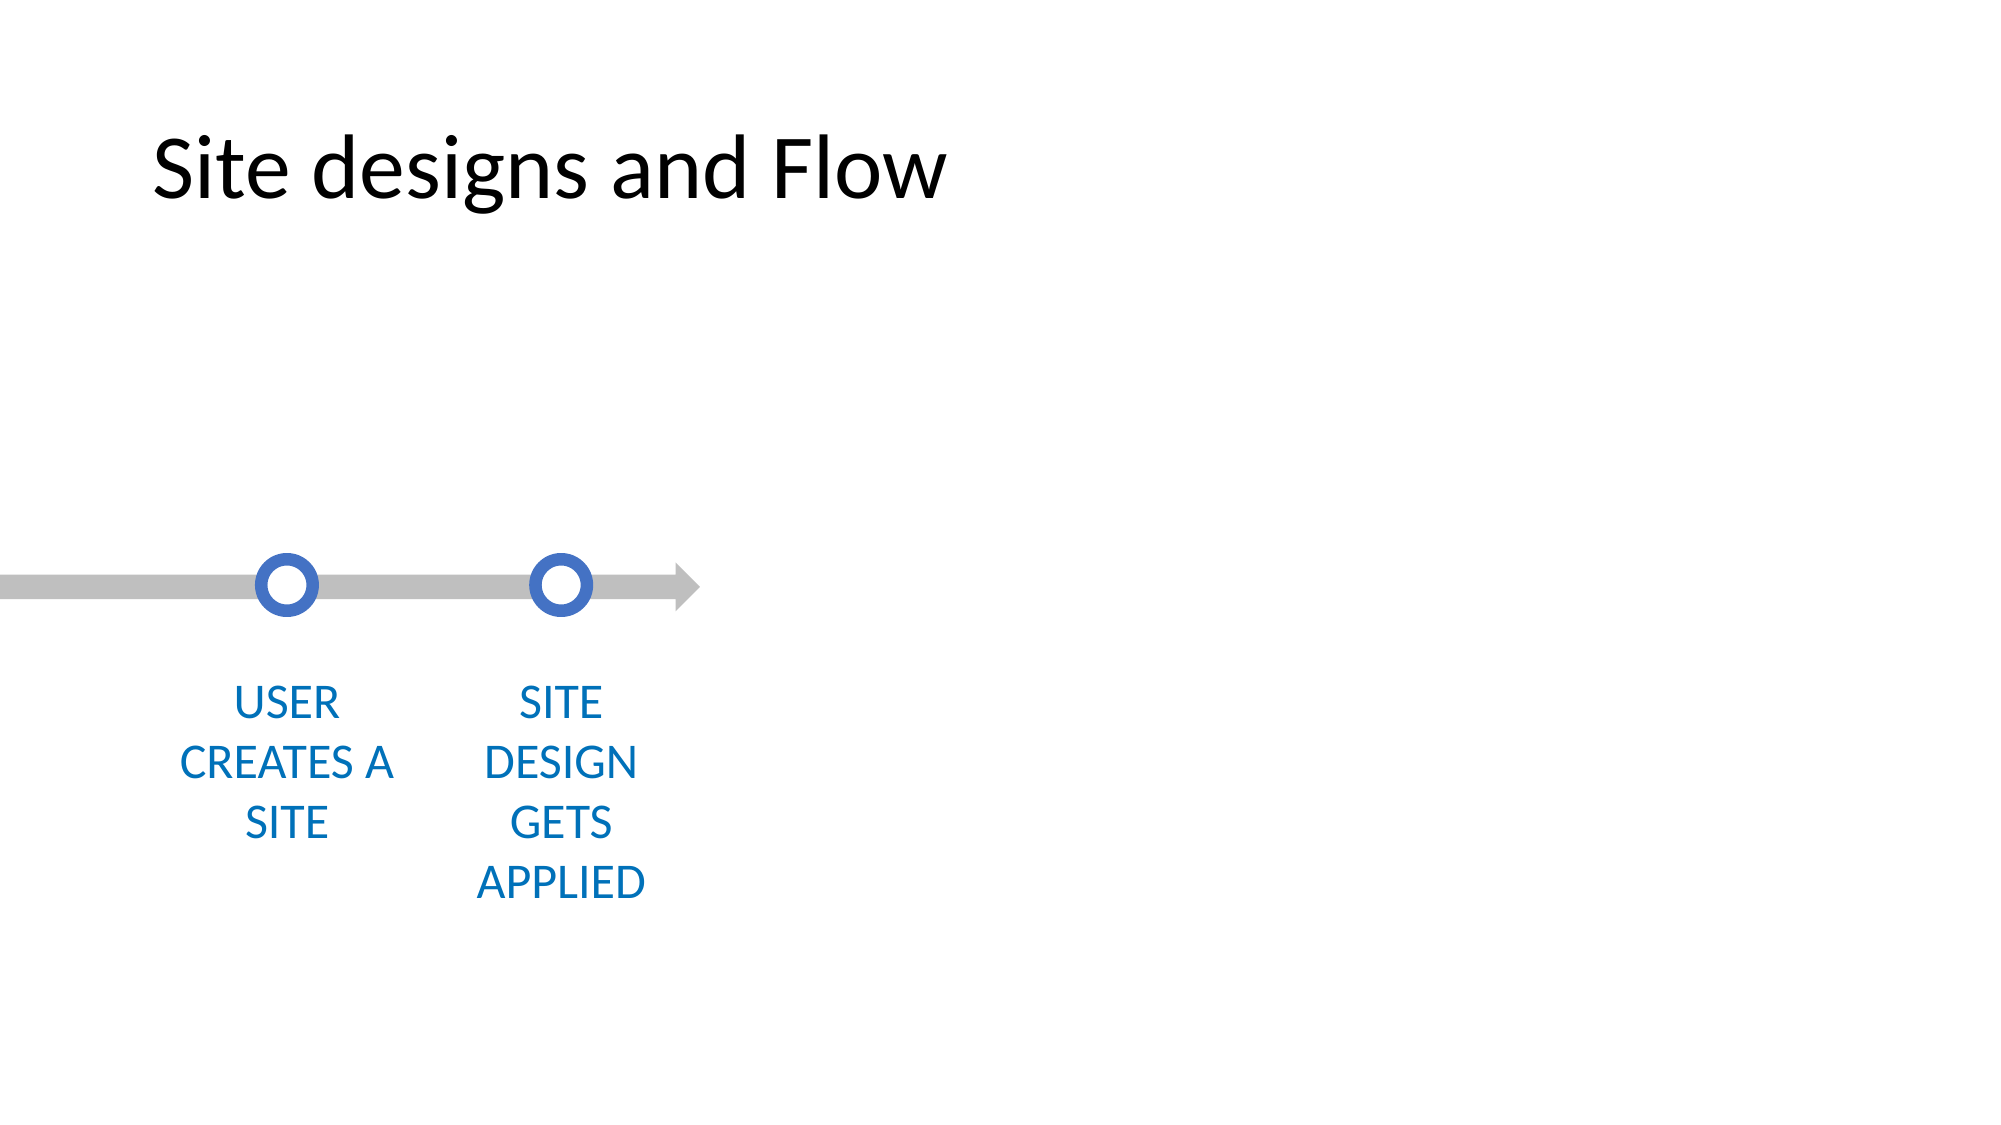

# Site designs and Flow

User creates a site

Site design gets applied